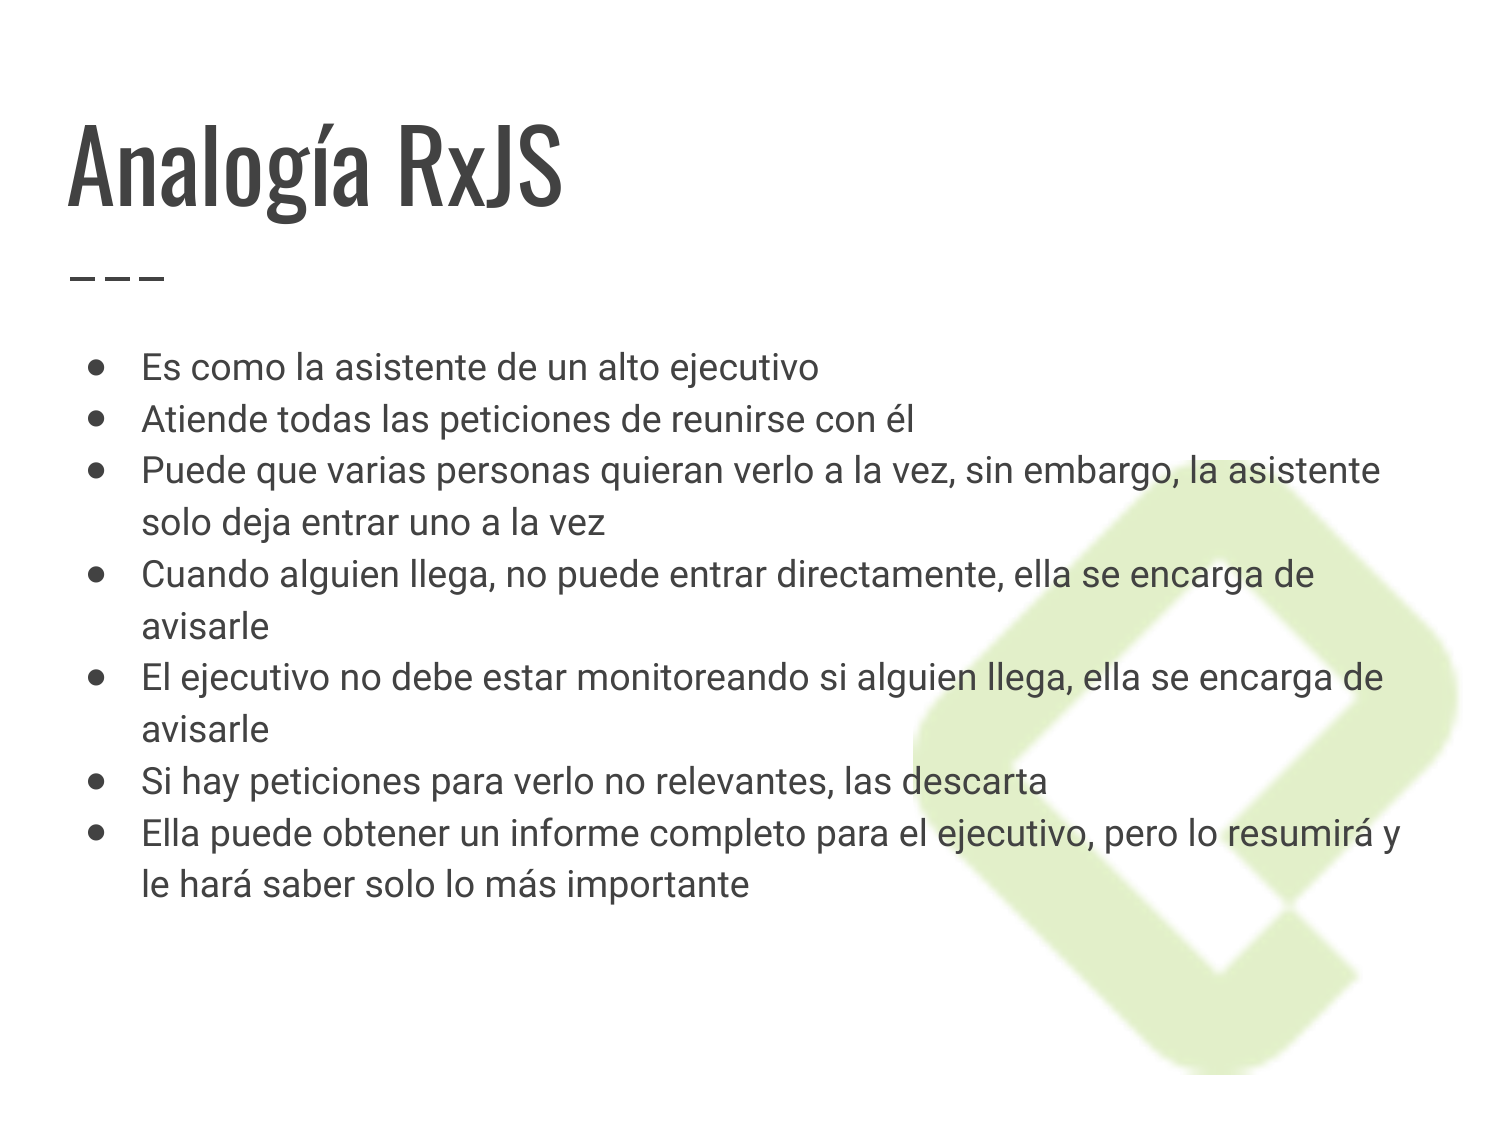

# Analogía RxJS
Es como la asistente de un alto ejecutivo
Atiende todas las peticiones de reunirse con él
Puede que varias personas quieran verlo a la vez, sin embargo, la asistente solo deja entrar uno a la vez
Cuando alguien llega, no puede entrar directamente, ella se encarga de avisarle
El ejecutivo no debe estar monitoreando si alguien llega, ella se encarga de avisarle
Si hay peticiones para verlo no relevantes, las descarta
Ella puede obtener un informe completo para el ejecutivo, pero lo resumirá y le hará saber solo lo más importante